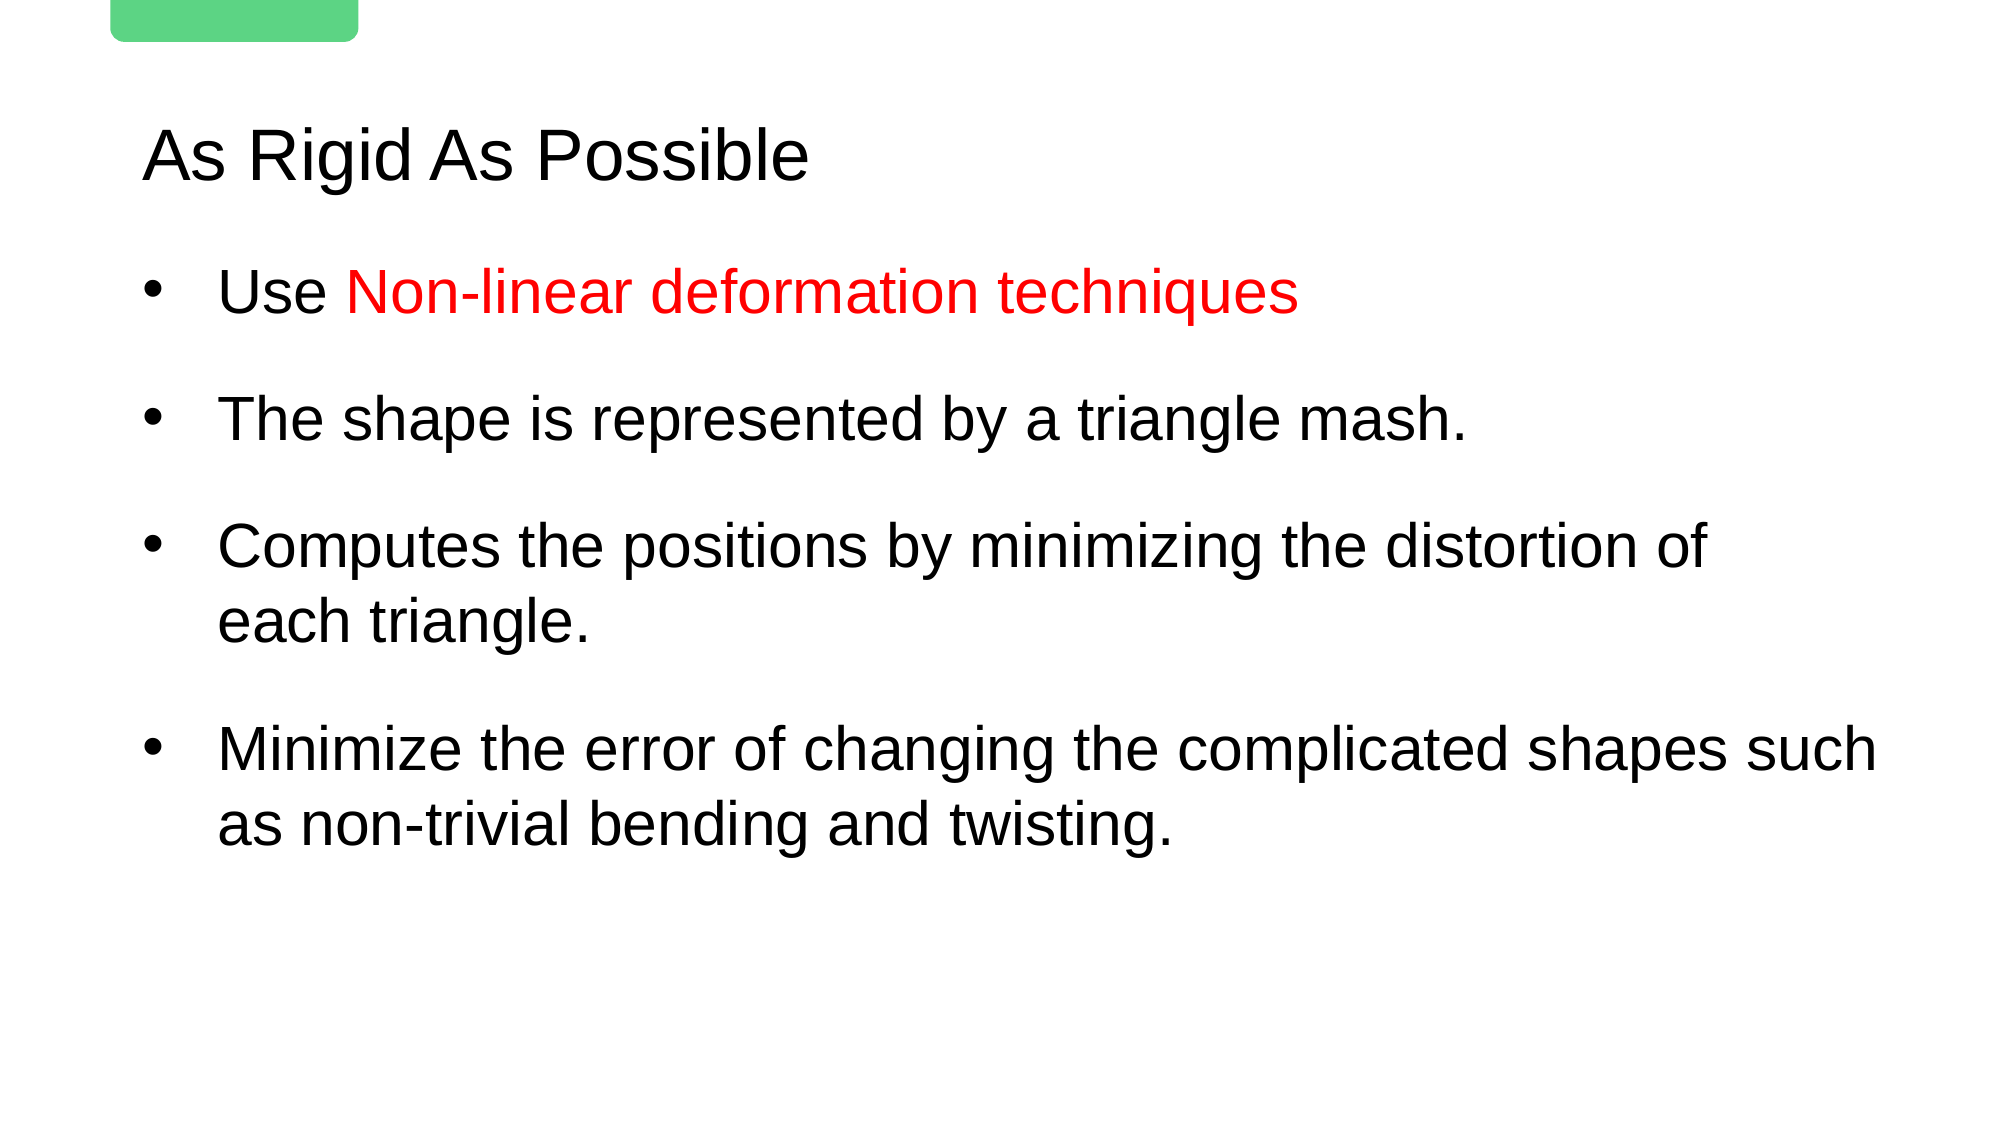

As Rigid As Possible
Use Non-linear deformation techniques
The shape is represented by a triangle mash.
Computes the positions by minimizing the distortion of each triangle.
Minimize the error of changing the complicated shapes such as non-trivial bending and twisting.